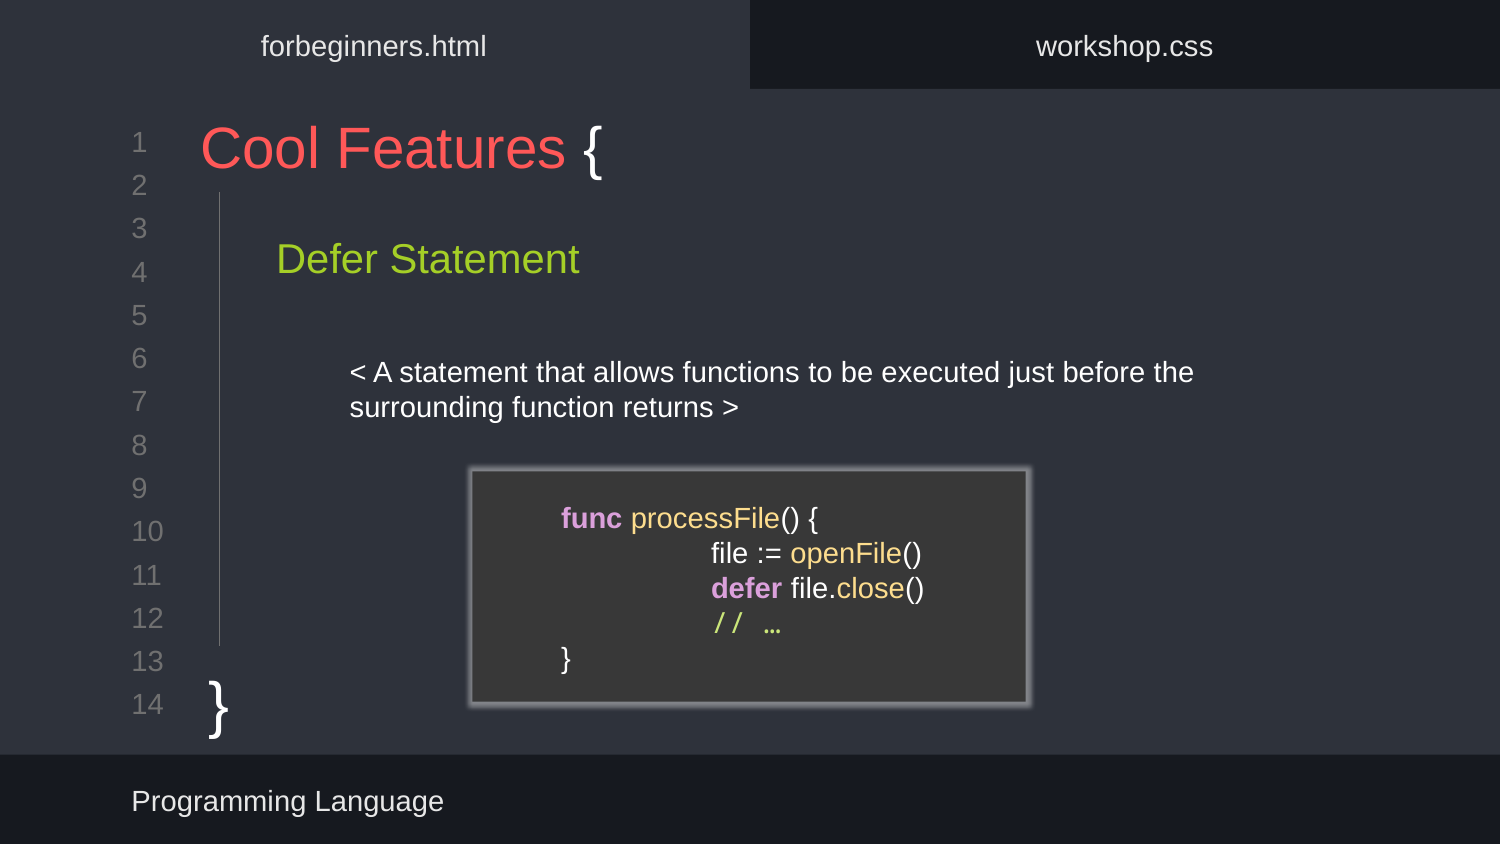

forbeginners.html
workshop.css
# Cool Features {
}
Defer Statement

< A statement that allows functions to be executed just before the surrounding function returns >
func processFile() {
	file := openFile()
	defer file.close()
	// …
}
Programming Language